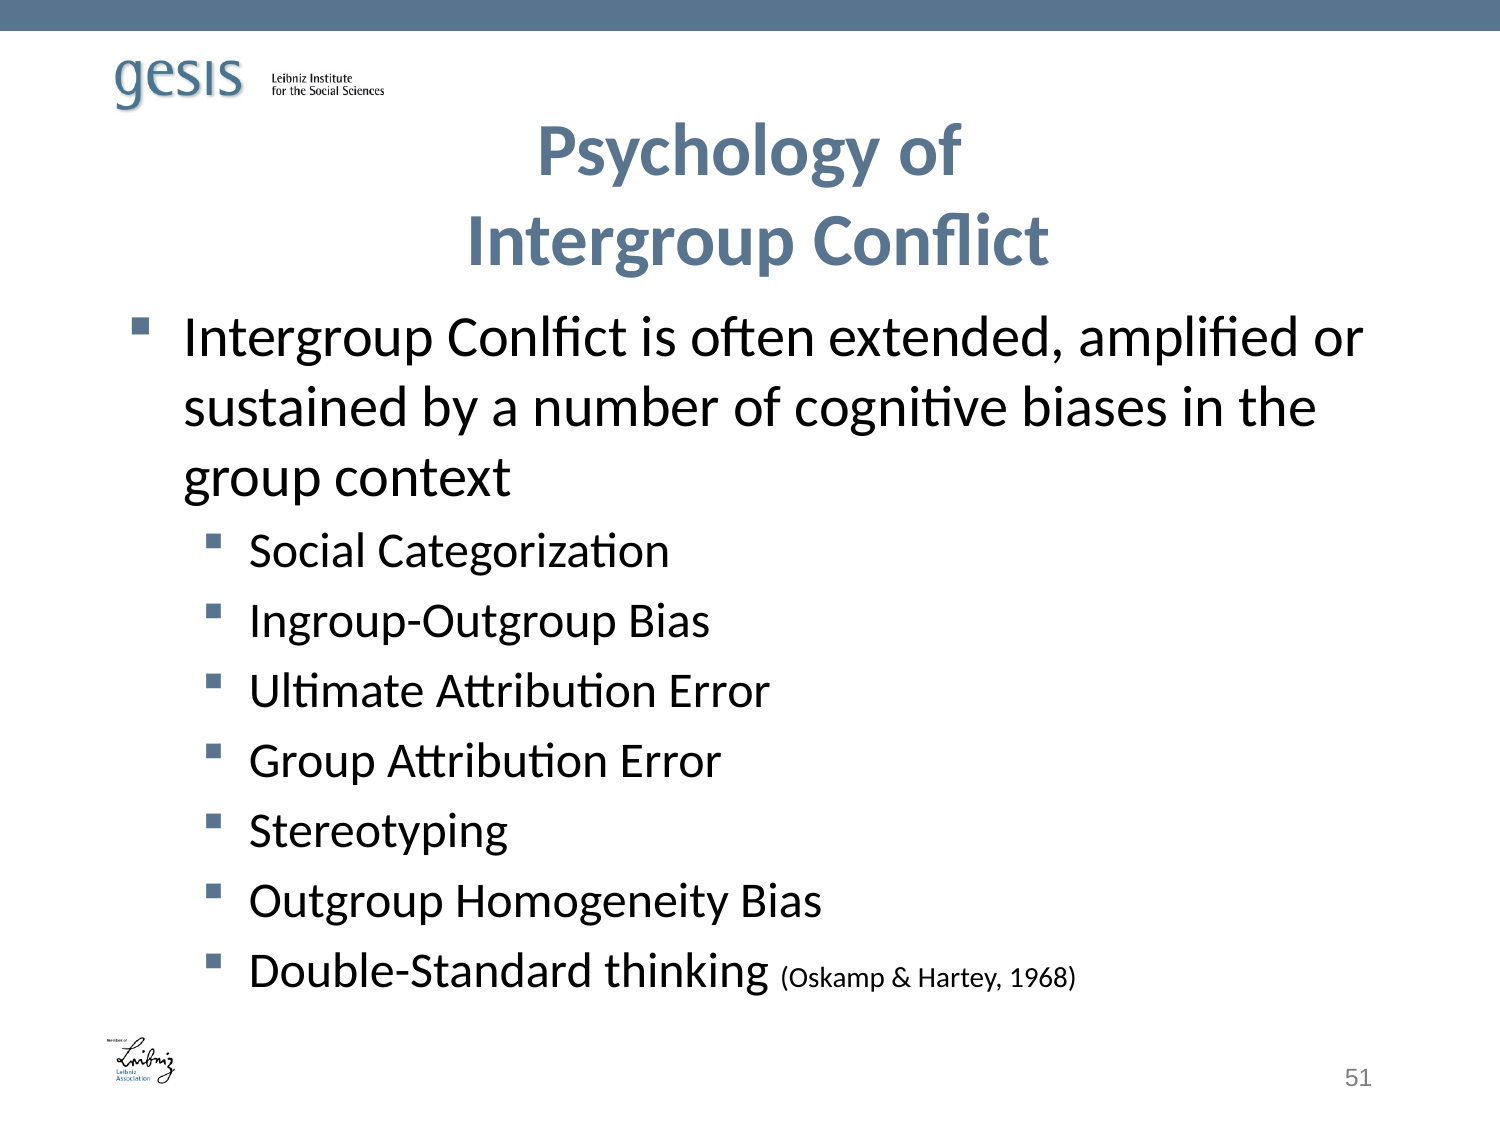

# Psychology of Intergroup Conflict
Intergroup Conlfict is often extended, amplified or sustained by a number of cognitive biases in the group context
Social Categorization
Ingroup-Outgroup Bias
Ultimate Attribution Error
Group Attribution Error
Stereotyping
Outgroup Homogeneity Bias
Double-Standard thinking (Oskamp & Hartey, 1968)

51